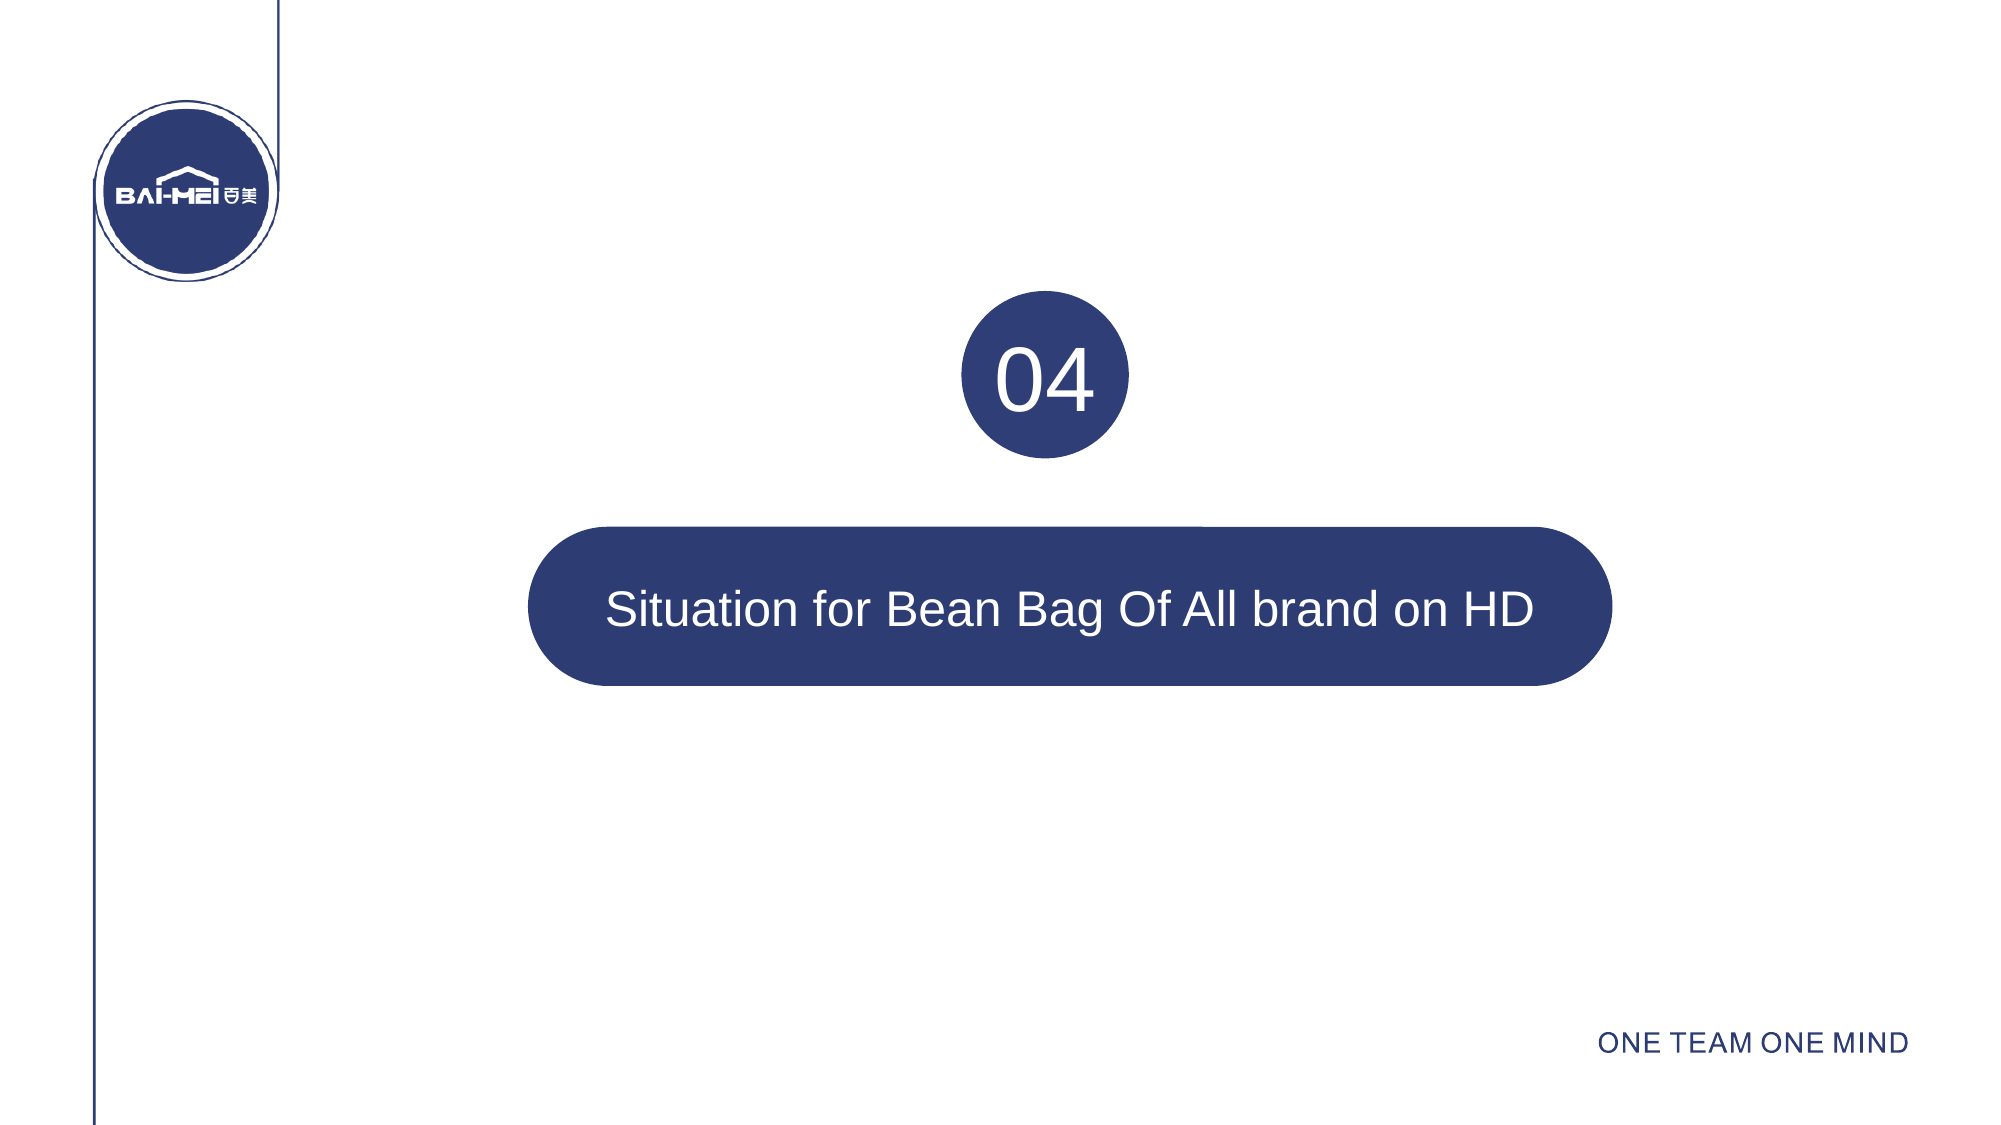

CONTENTS
04
Situation for Bean Bag Of All brand on HD